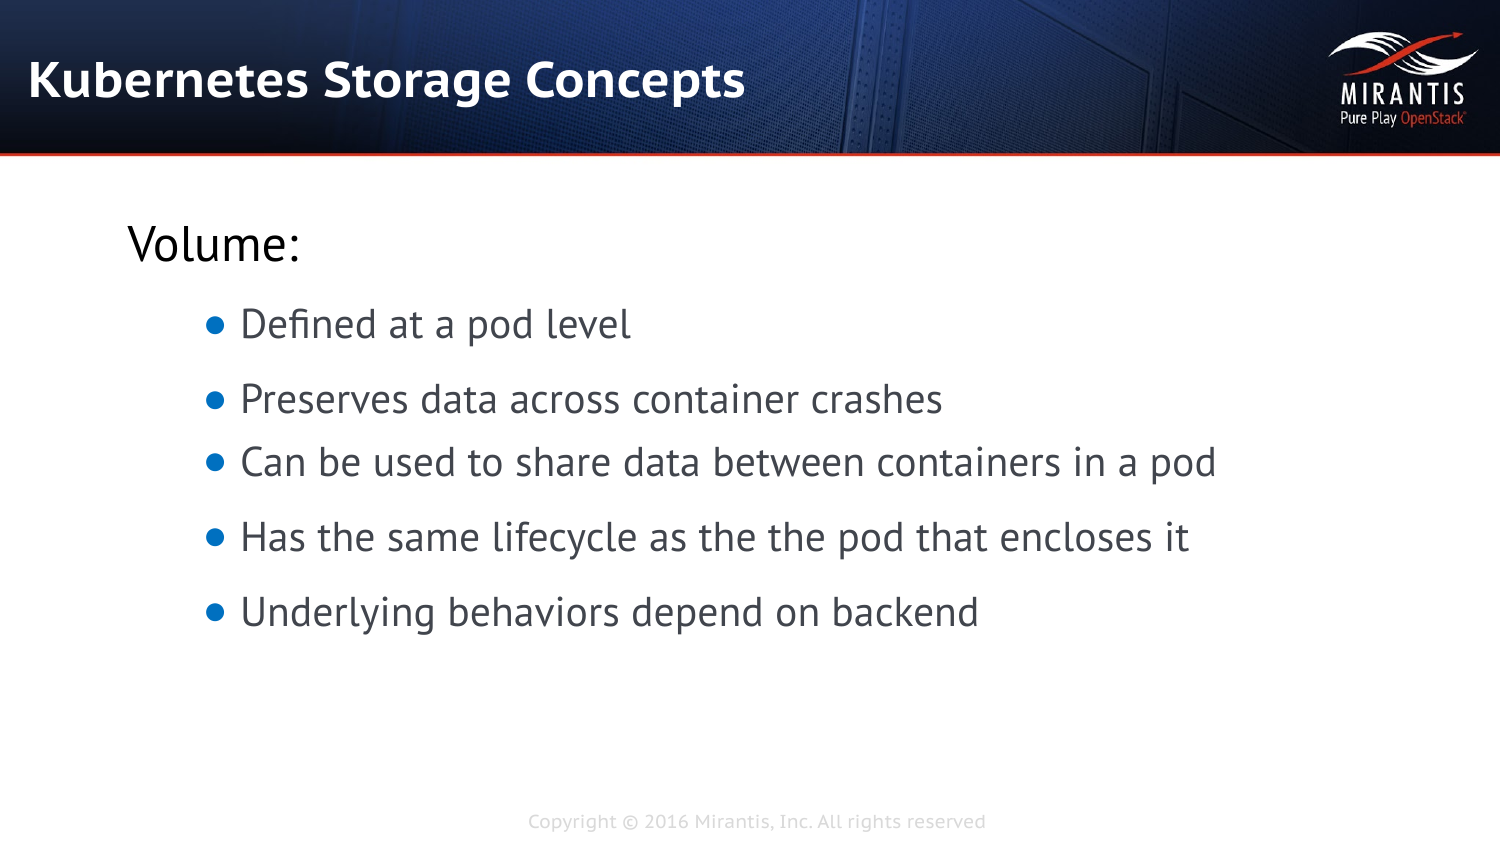

# Kubernetes Storage Concepts
Volume:
Defined at a pod level
Preserves data across container crashes
Can be used to share data between containers in a pod
Has the same lifecycle as the the pod that encloses it
Underlying behaviors depend on backend